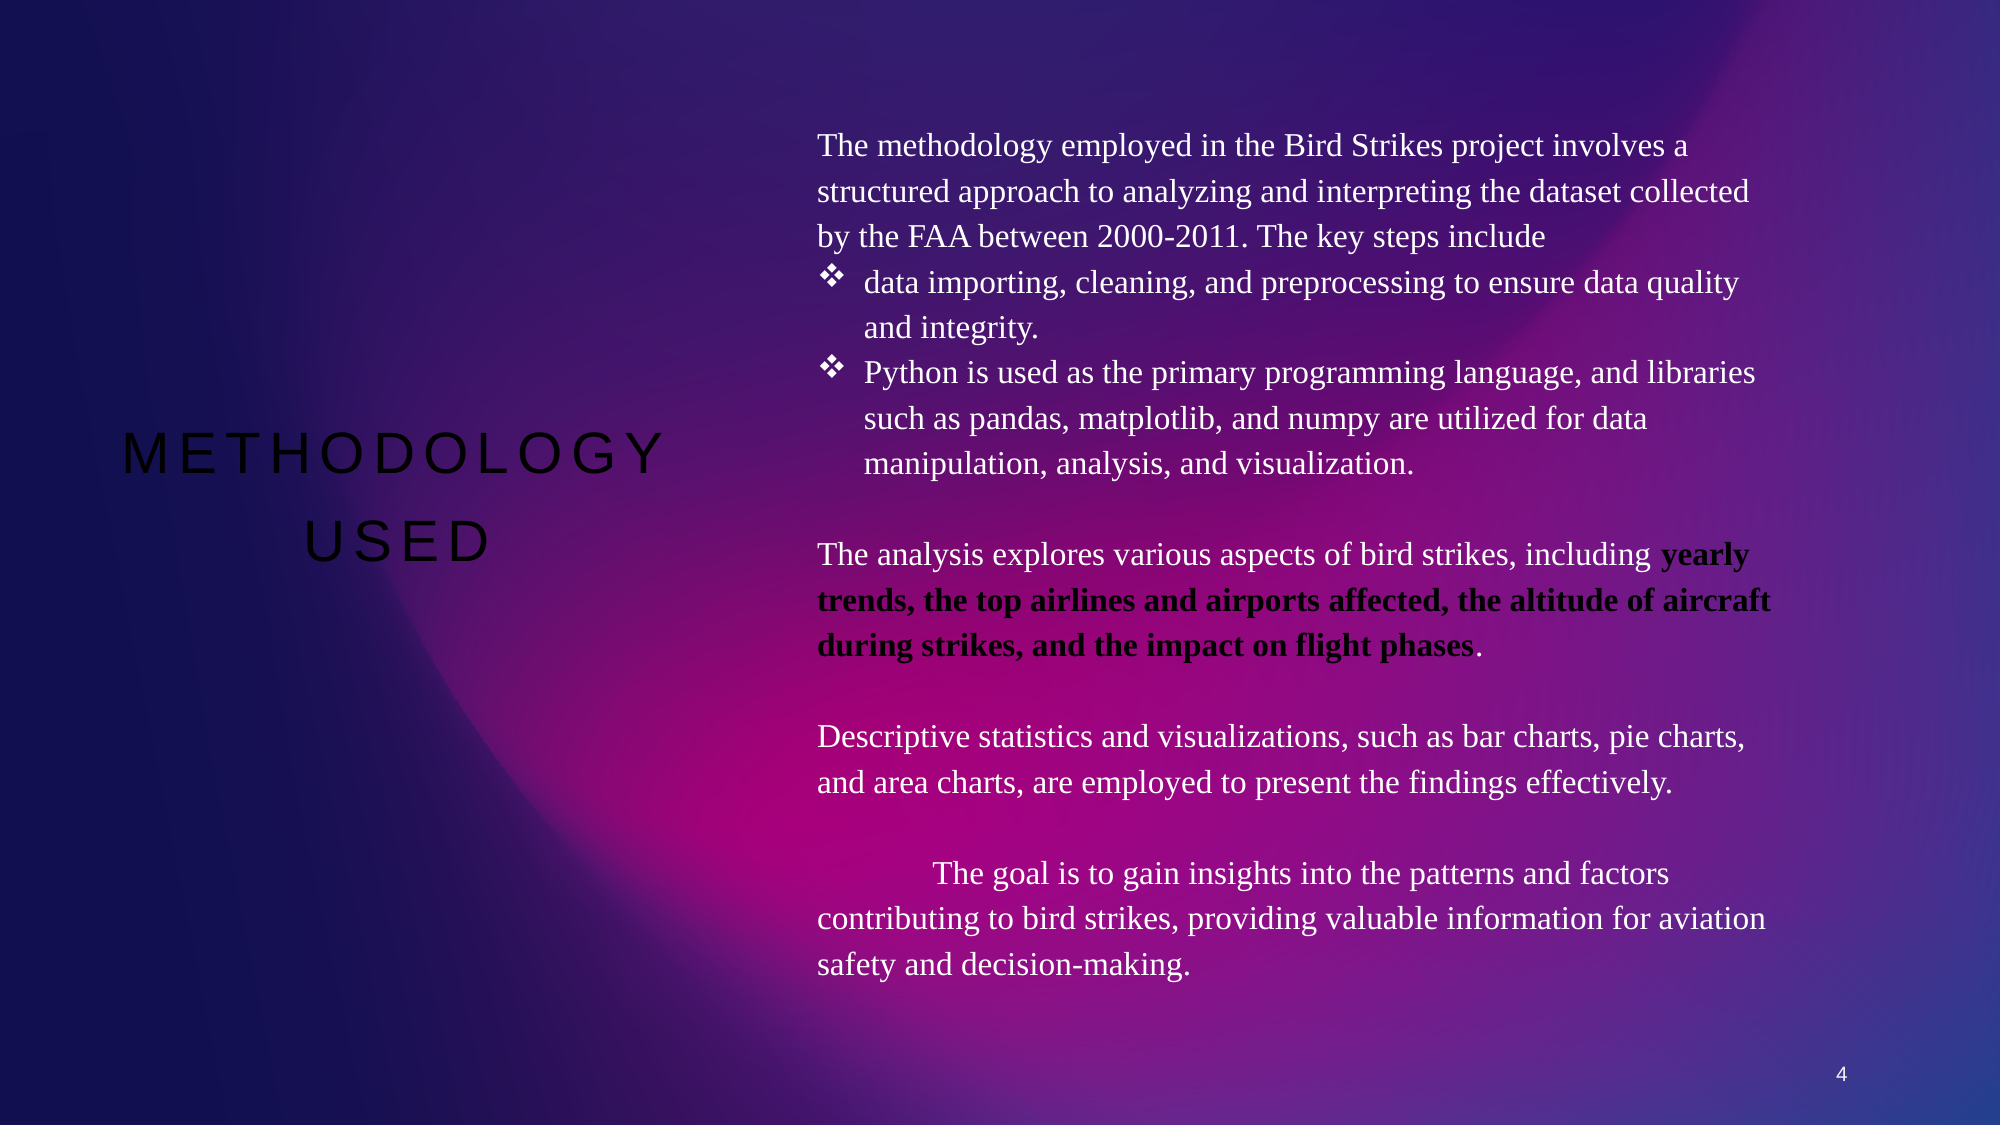

The methodology employed in the Bird Strikes project involves a structured approach to analyzing and interpreting the dataset collected by the FAA between 2000-2011. The key steps include
data importing, cleaning, and preprocessing to ensure data quality and integrity.
Python is used as the primary programming language, and libraries such as pandas, matplotlib, and numpy are utilized for data manipulation, analysis, and visualization.

The analysis explores various aspects of bird strikes, including yearly trends, the top airlines and airports affected, the altitude of aircraft during strikes, and the impact on flight phases.

Descriptive statistics and visualizations, such as bar charts, pie charts, and area charts, are employed to present the findings effectively.

              The goal is to gain insights into the patterns and factors contributing to bird strikes, providing valuable information for aviation safety and decision-making.
# METHODOLOGY USED
4